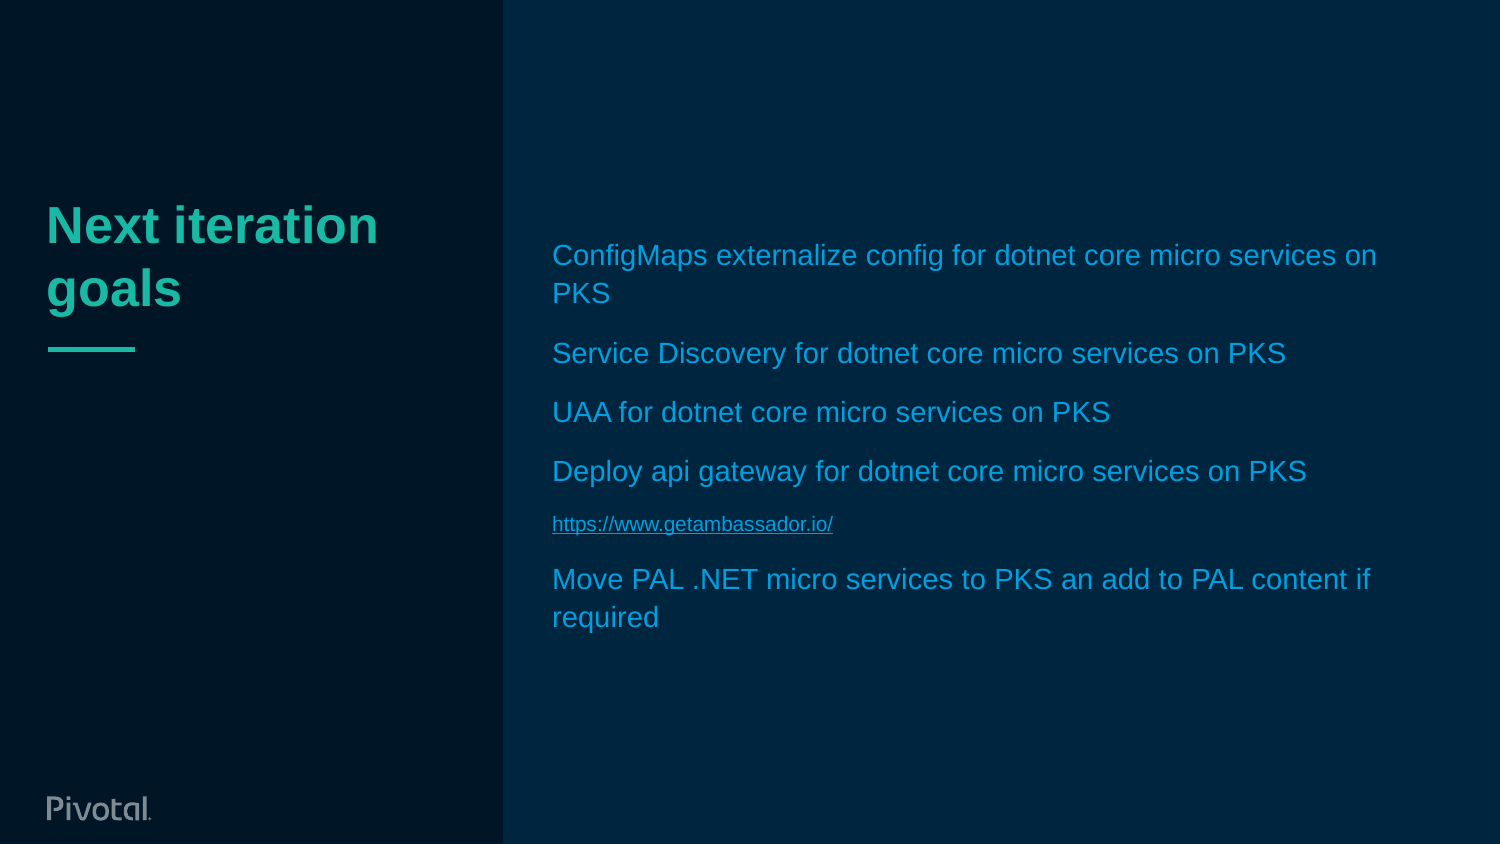

ConfigMaps externalize config for dotnet core micro services on PKS
Service Discovery for dotnet core micro services on PKS
UAA for dotnet core micro services on PKS
Deploy api gateway for dotnet core micro services on PKS
https://www.getambassador.io/
Move PAL .NET micro services to PKS an add to PAL content if required
# Next iteration goals